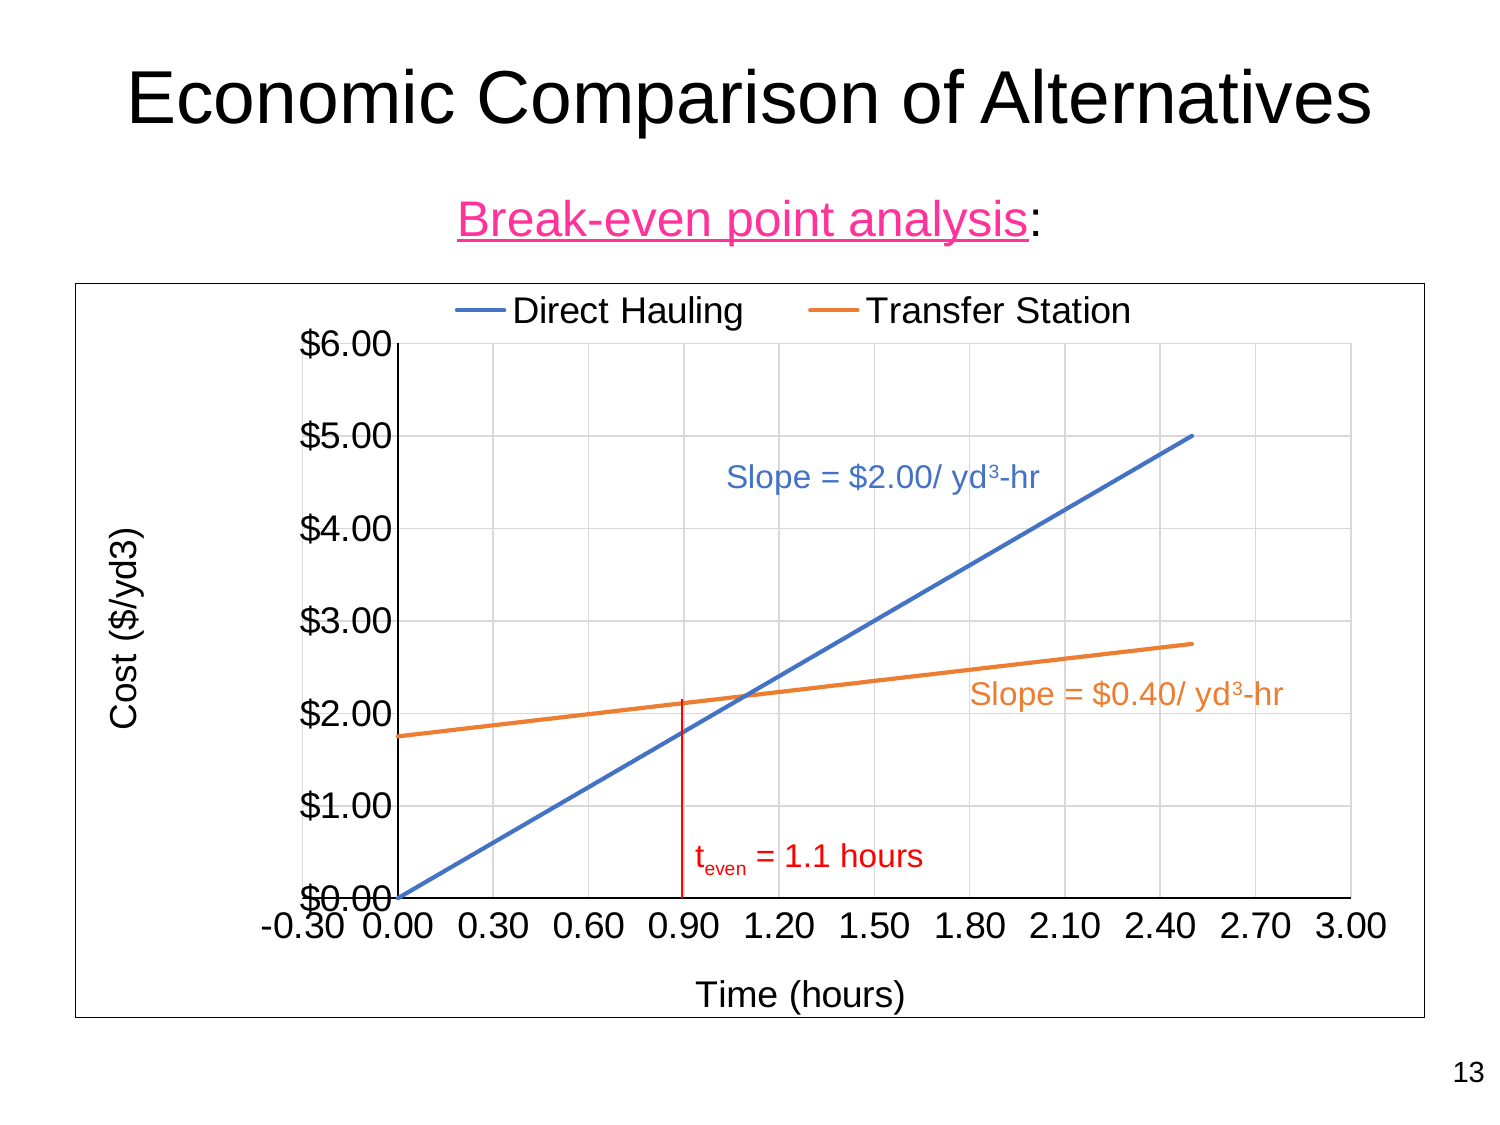

# Economic Comparison of Alternatives
Break-even point analysis:

### Chart

| Category |  |  |
|---|---|---|
13